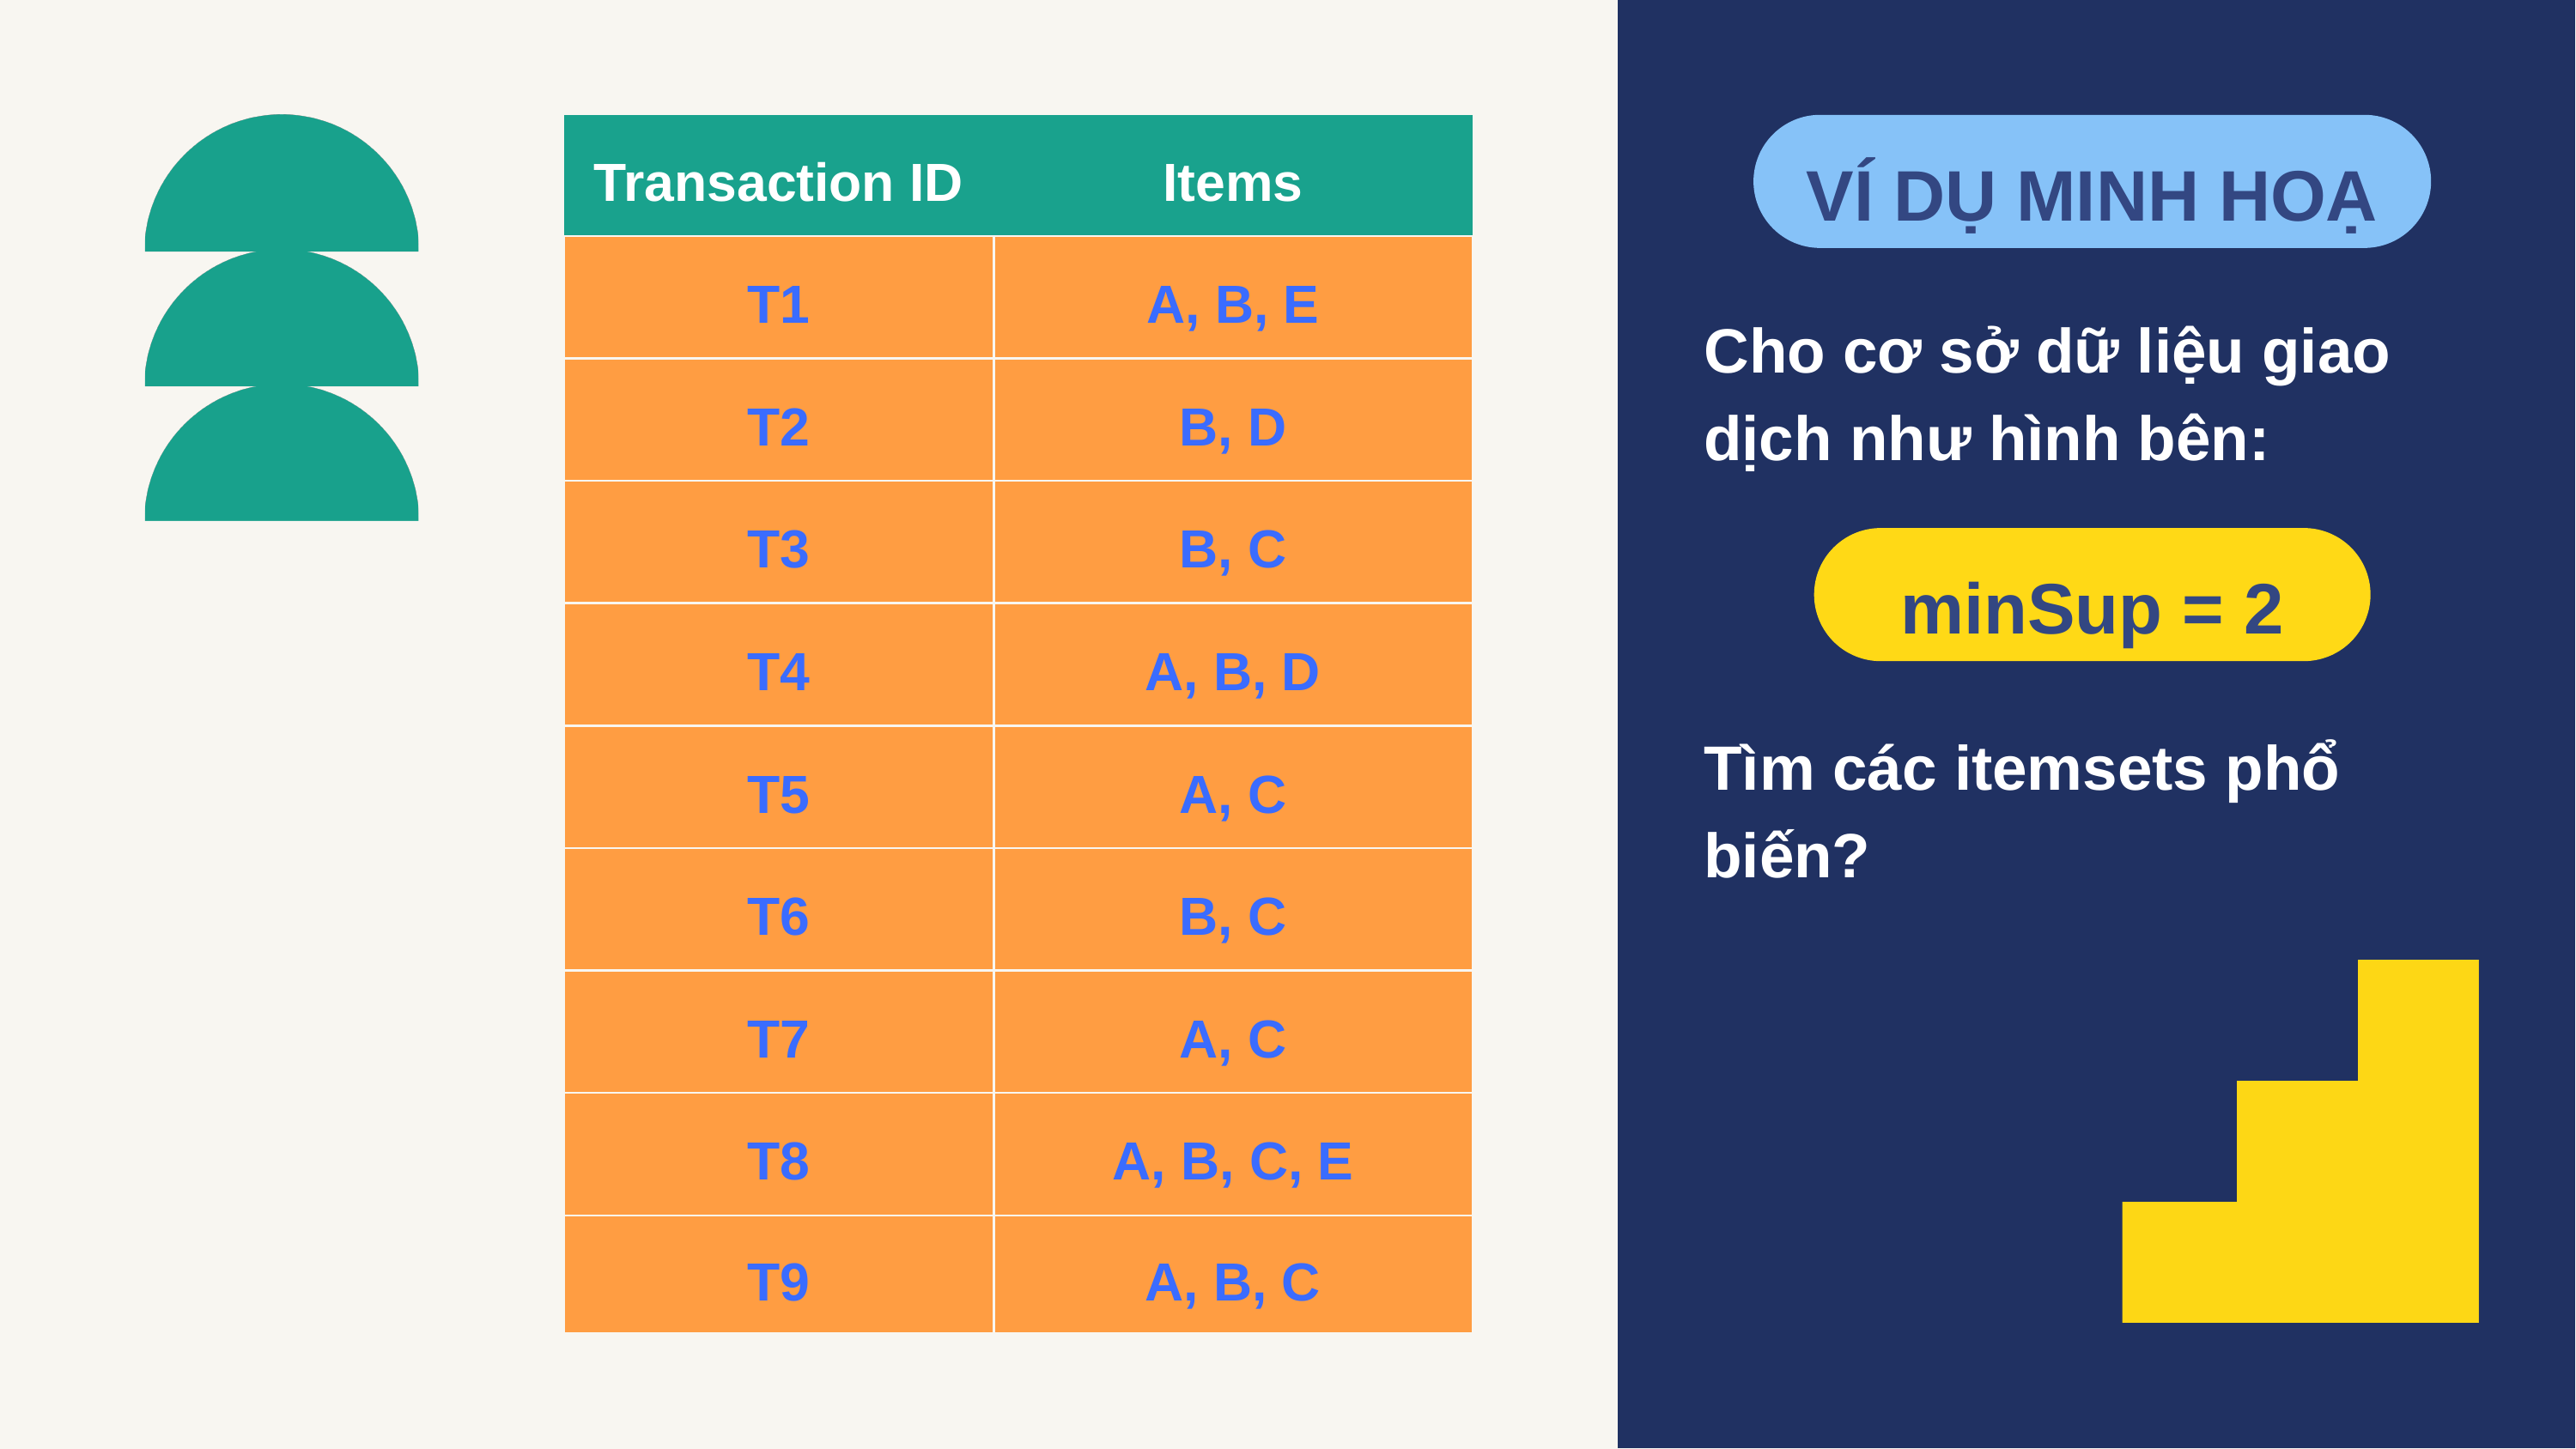

| Transaction ID | Items |
| --- | --- |
| T1 | A, B, E |
| T2 | B, D |
| T3 | B, C |
| T4 | A, B, D |
| T5 | A, C |
| T6 | B, C |
| T7 | A, C |
| T8 | A, B, C, E |
| T9 | A, B, C |

VÍ DỤ MINH HOẠ
Cho cơ sở dữ liệu giao dịch như hình bên:

minSup = 2
Tìm các itemsets phổ biến?